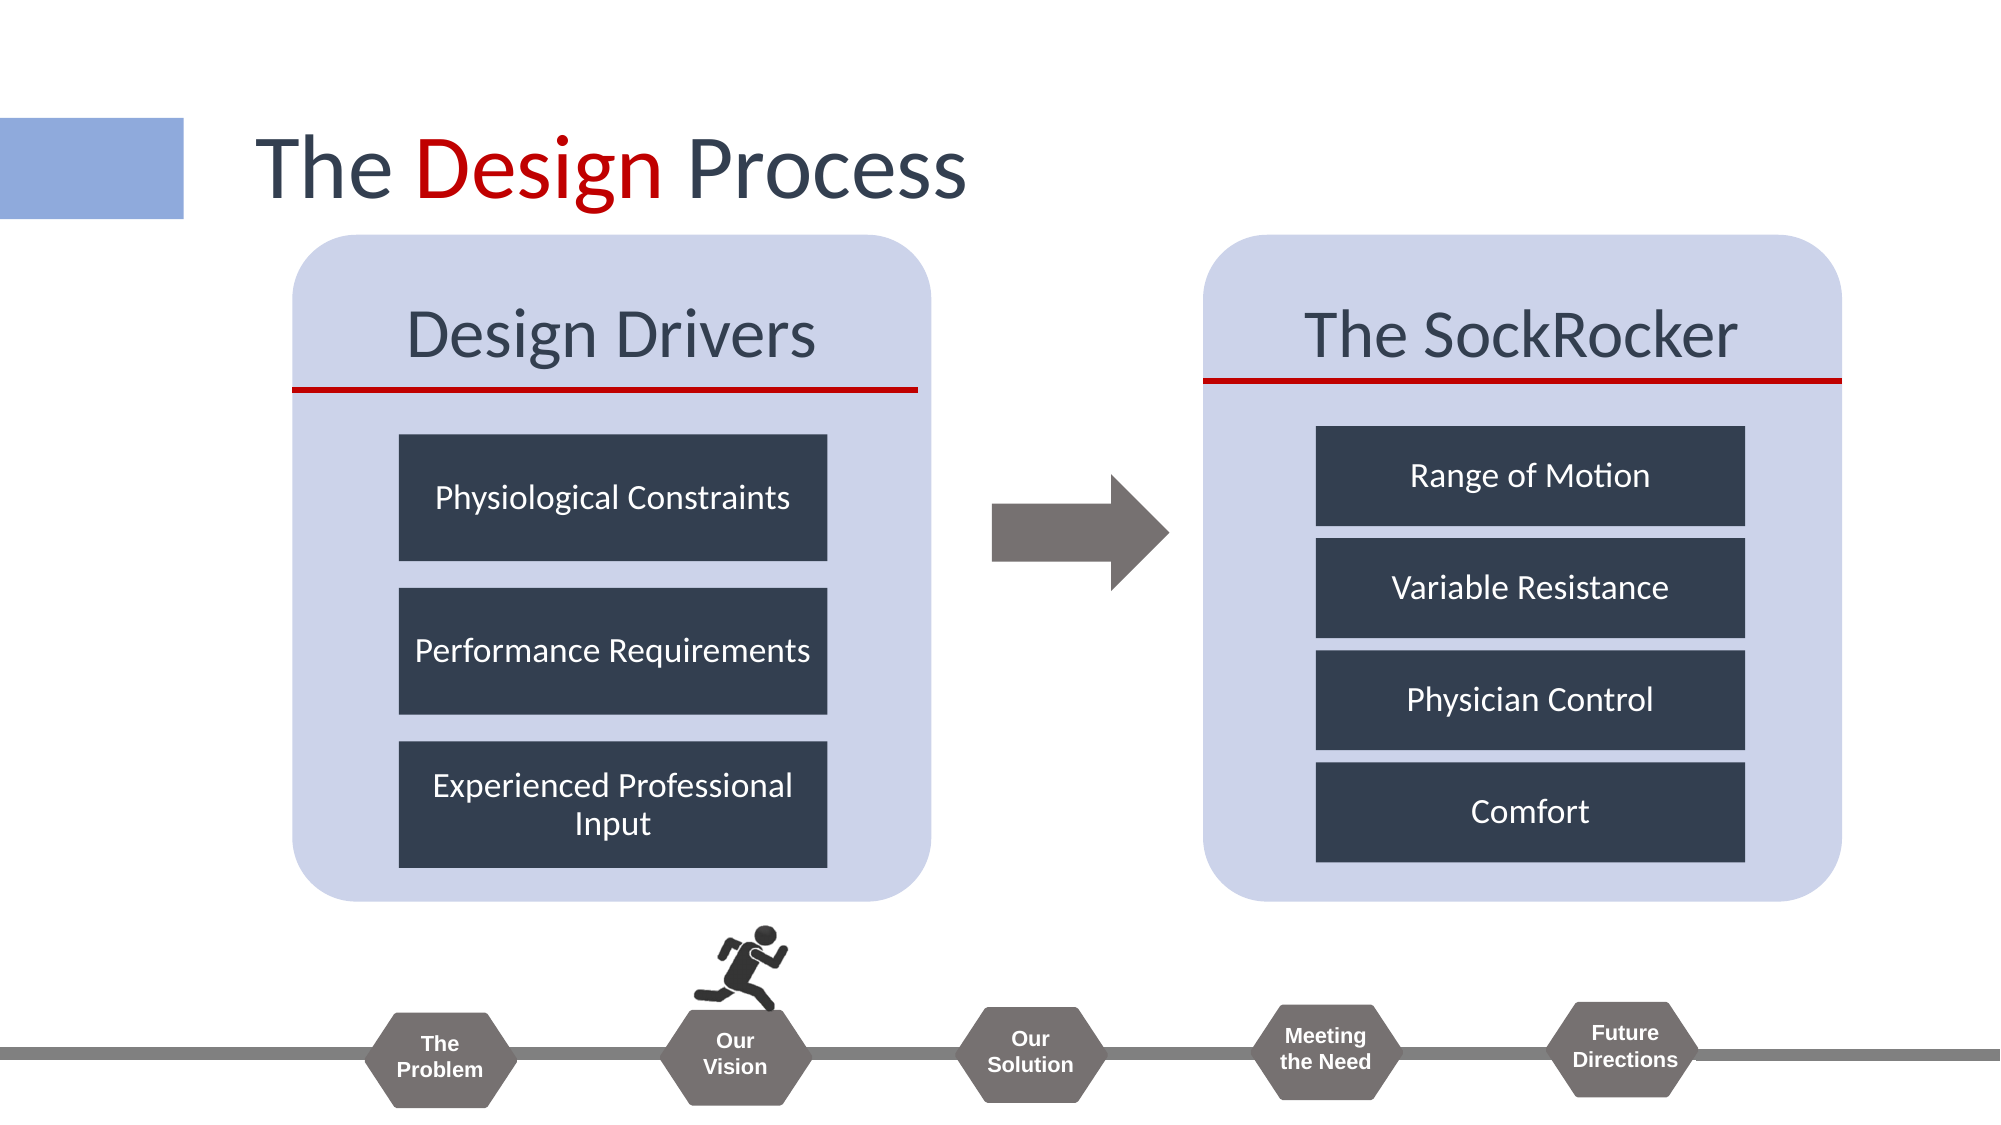

# The Design Process

Design Drivers

The SockRocker

Range of Motion
Physiological Constraints

Variable Resistance
Performance Requirements
Physician Control
Experienced Professional Input
Comfort